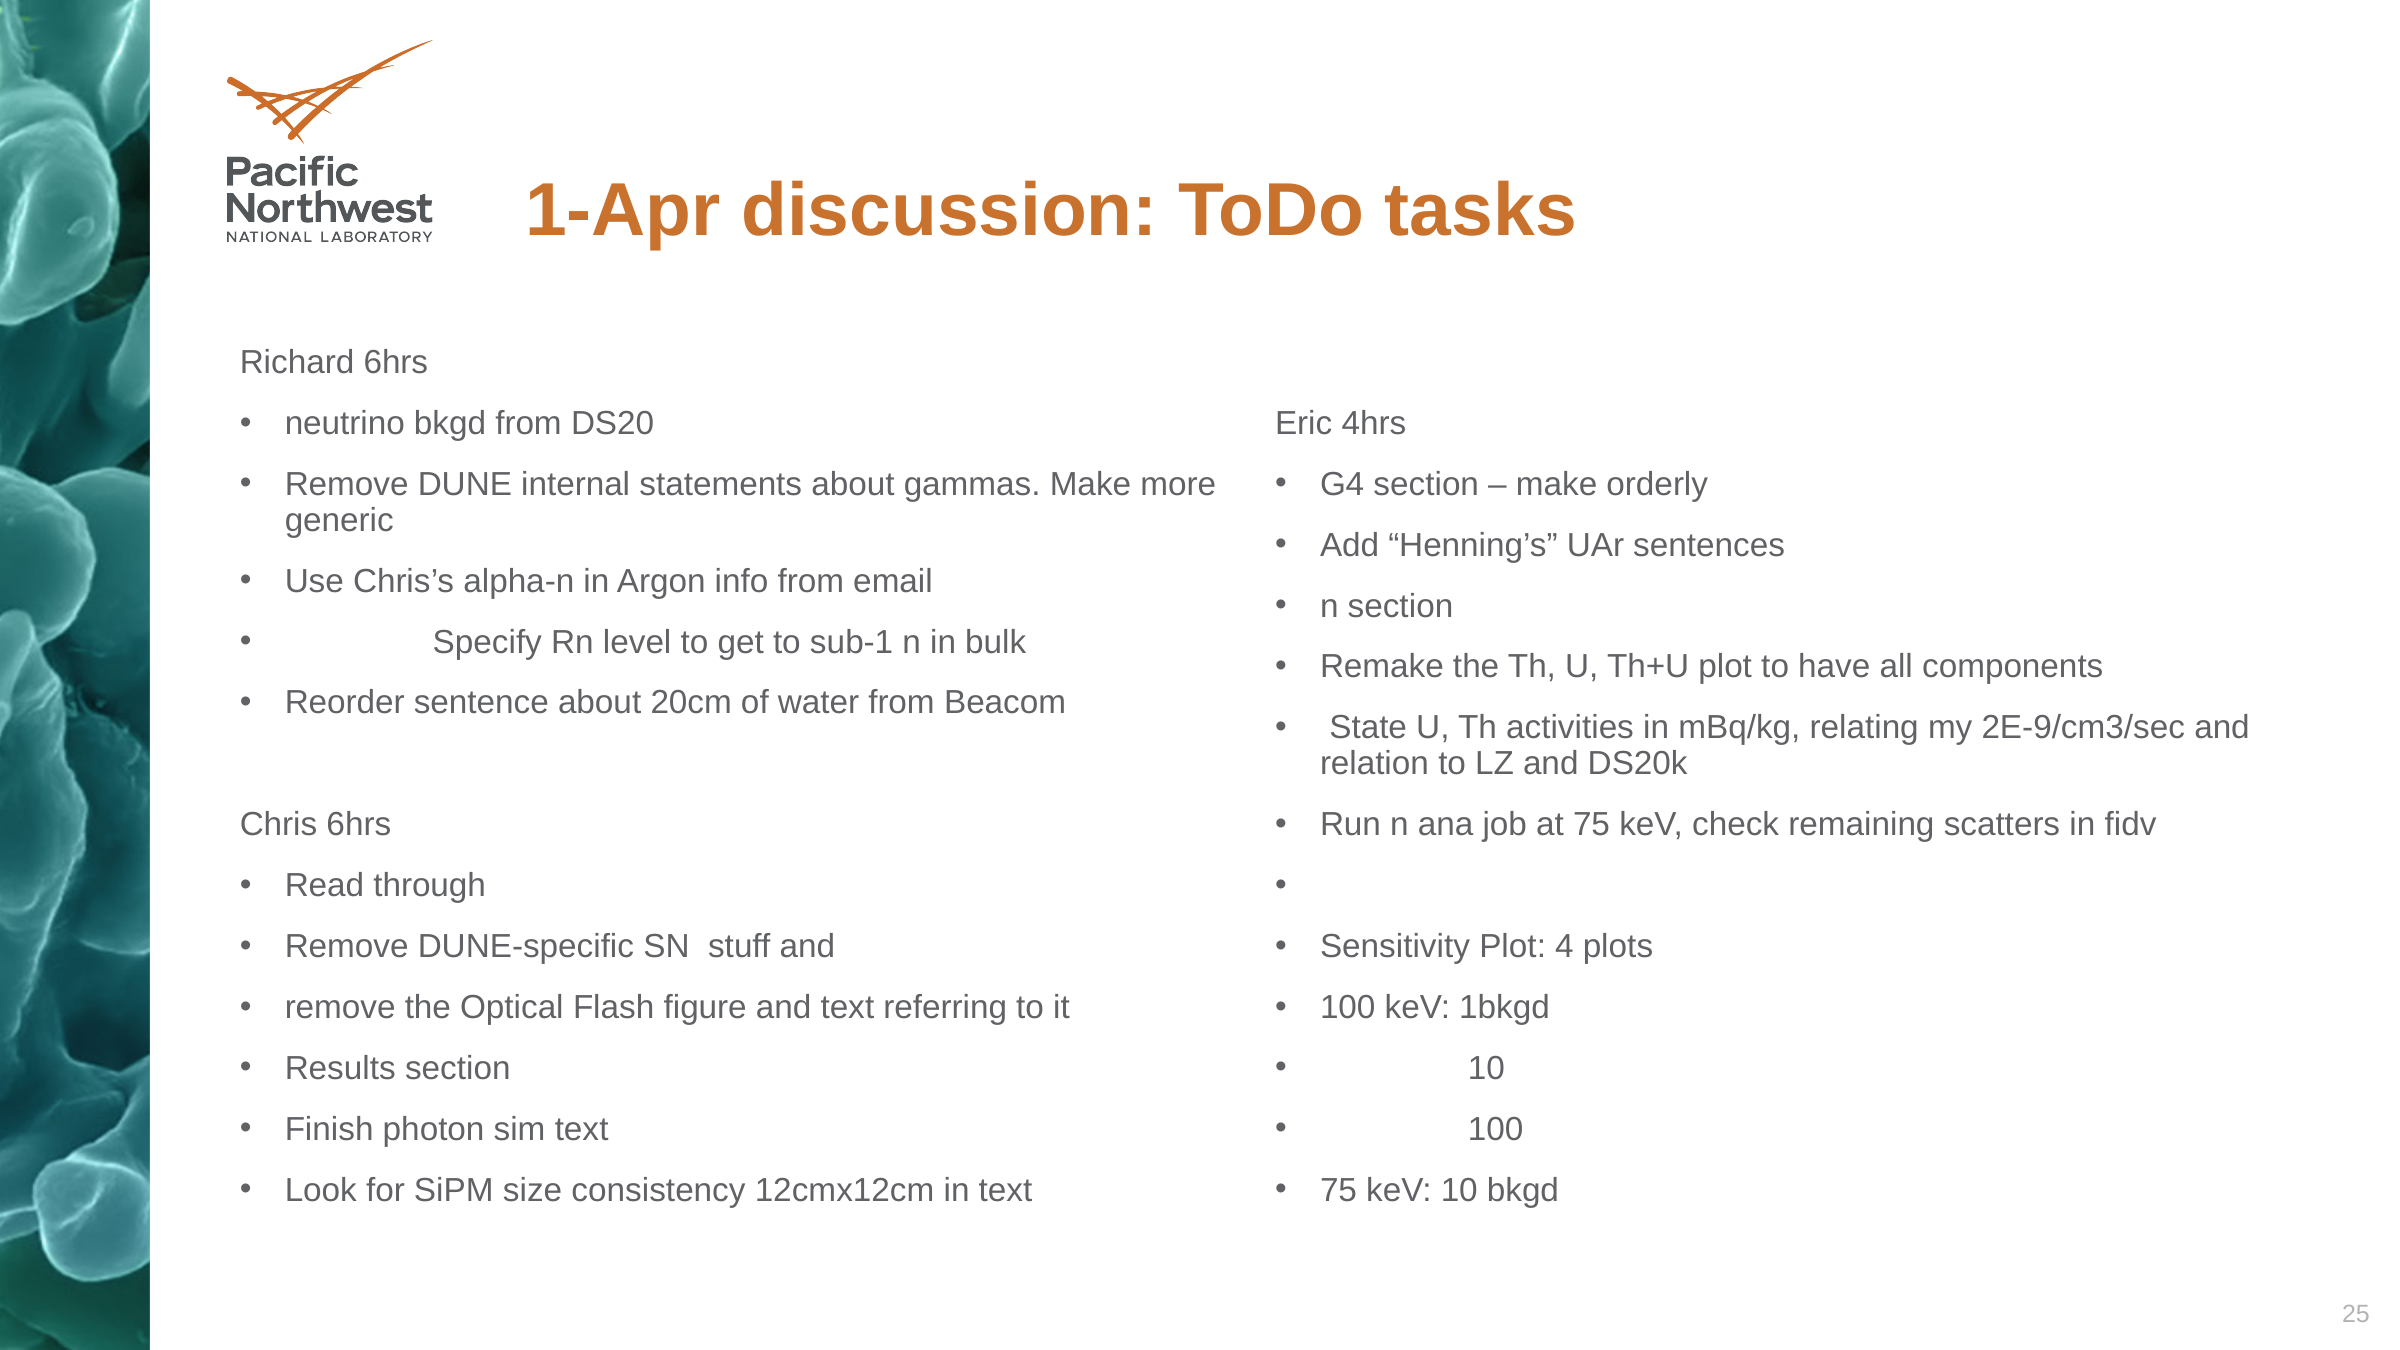

# 1-Apr discussion: ToDo tasks
Richard 6hrs
neutrino bkgd from DS20
Remove DUNE internal statements about gammas. Make more generic
Use Chris’s alpha-n in Argon info from email
                Specify Rn level to get to sub-1 n in bulk
Reorder sentence about 20cm of water from Beacom

Chris 6hrs
Read through
Remove DUNE-specific SN  stuff and
remove the Optical Flash figure and text referring to it
Results section
Finish photon sim text
Look for SiPM size consistency 12cmx12cm in text

Eric 4hrs
G4 section – make orderly
Add “Henning’s” UAr sentences
n section
Remake the Th, U, Th+U plot to have all components
 State U, Th activities in mBq/kg, relating my 2E-9/cm3/sec and relation to LZ and DS20k
Run n ana job at 75 keV, check remaining scatters in fidv

Sensitivity Plot: 4 plots
100 keV: 1bkgd
                10
                100
75 keV: 10 bkgd

25